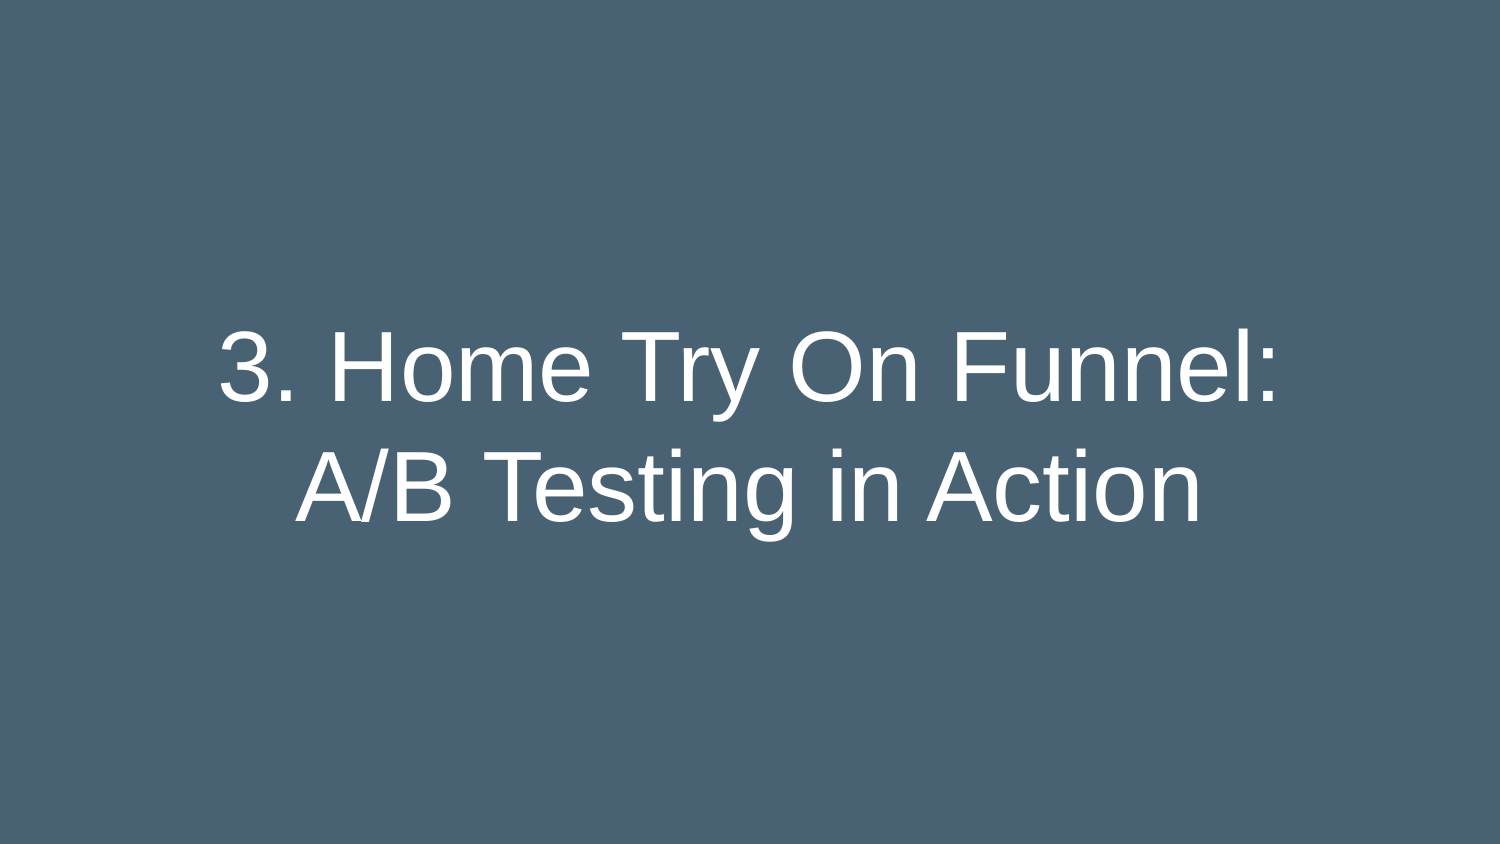

3. Home Try On Funnel: A/B Testing in Action